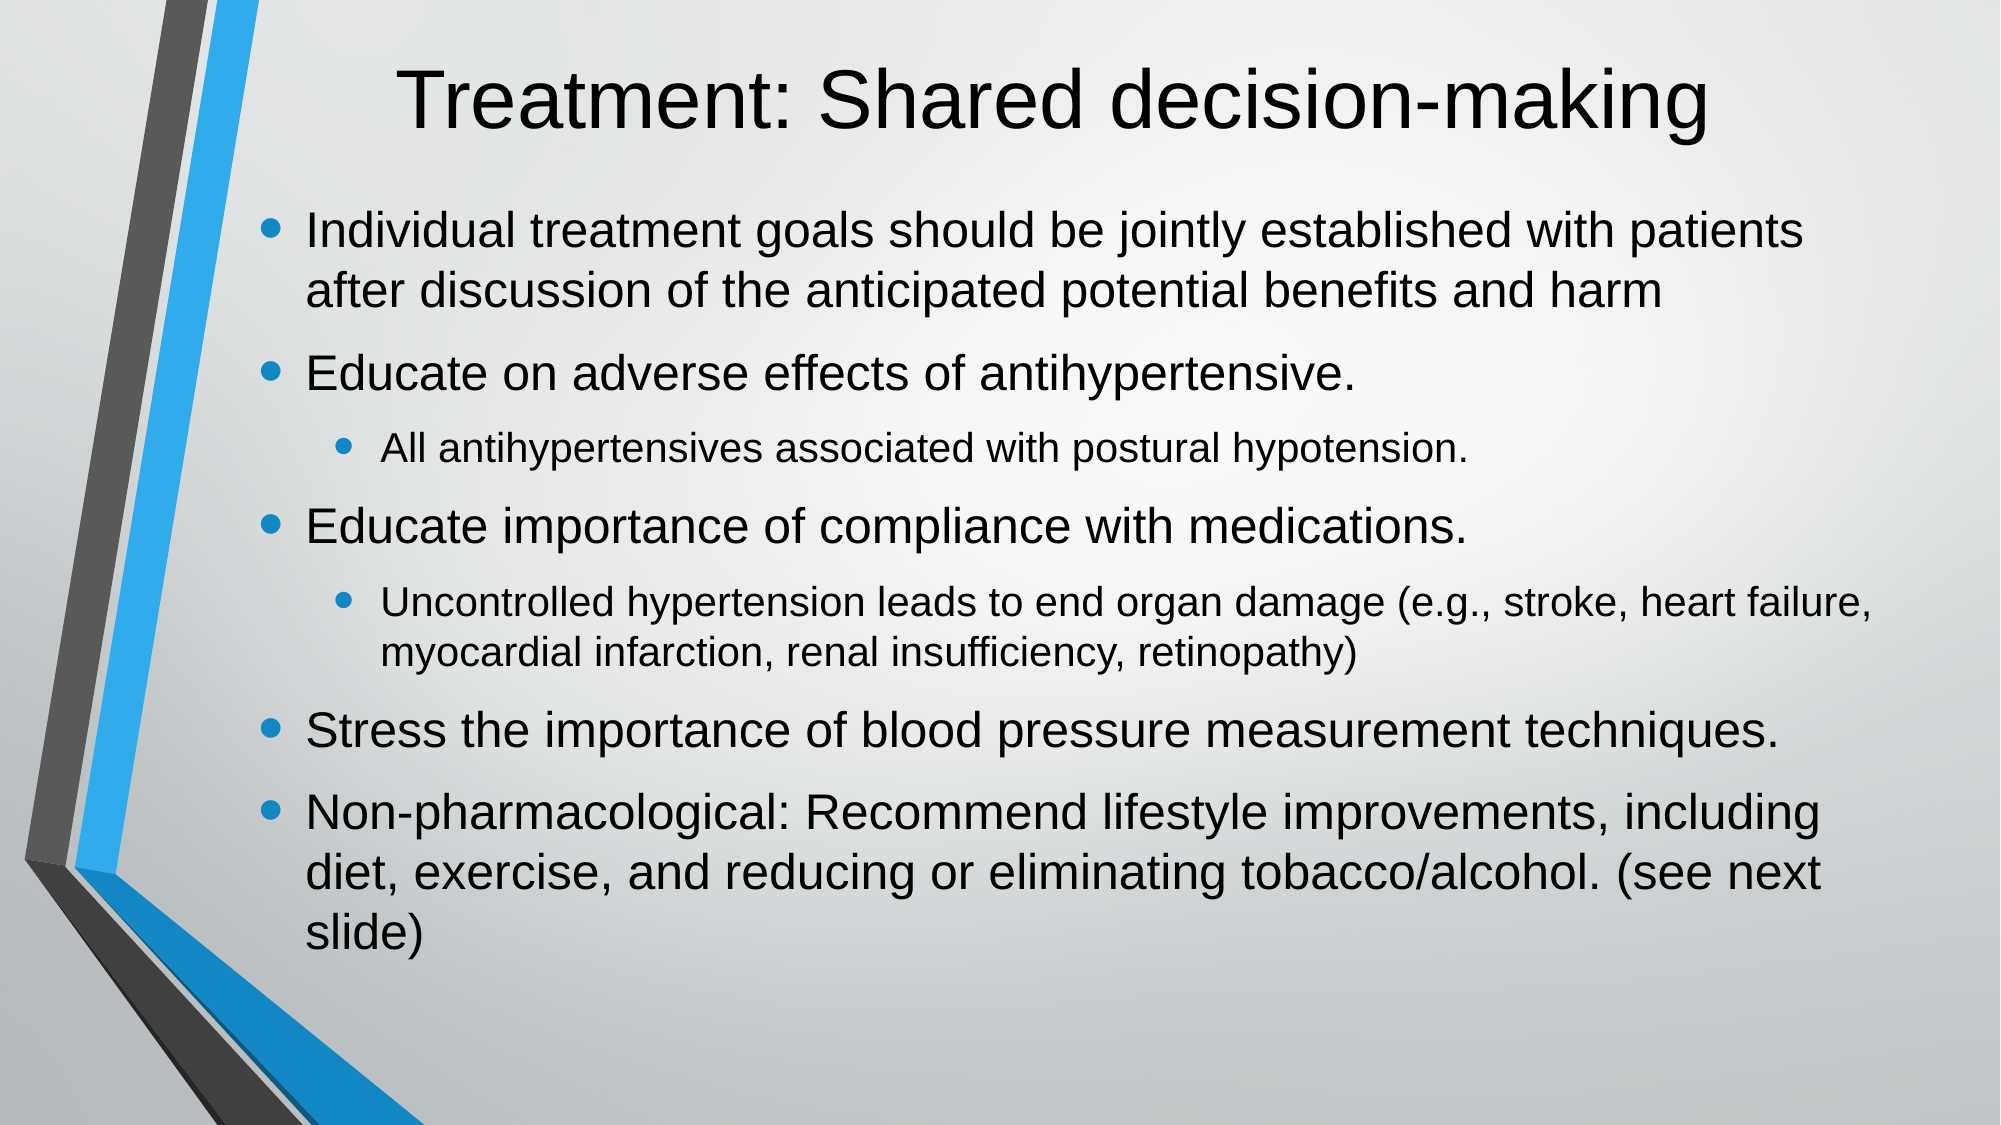

# Treatment: Shared decision-making
Individual treatment goals should be jointly established with patients after discussion of the anticipated potential benefits and harm
Educate on adverse effects of antihypertensive.
All antihypertensives associated with postural hypotension.
Educate importance of compliance with medications.
Uncontrolled hypertension leads to end organ damage (e.g., stroke, heart failure, myocardial infarction, renal insufficiency, retinopathy)
Stress the importance of blood pressure measurement techniques.
Non-pharmacological: Recommend lifestyle improvements, including diet, exercise, and reducing or eliminating tobacco/alcohol. (see next slide)